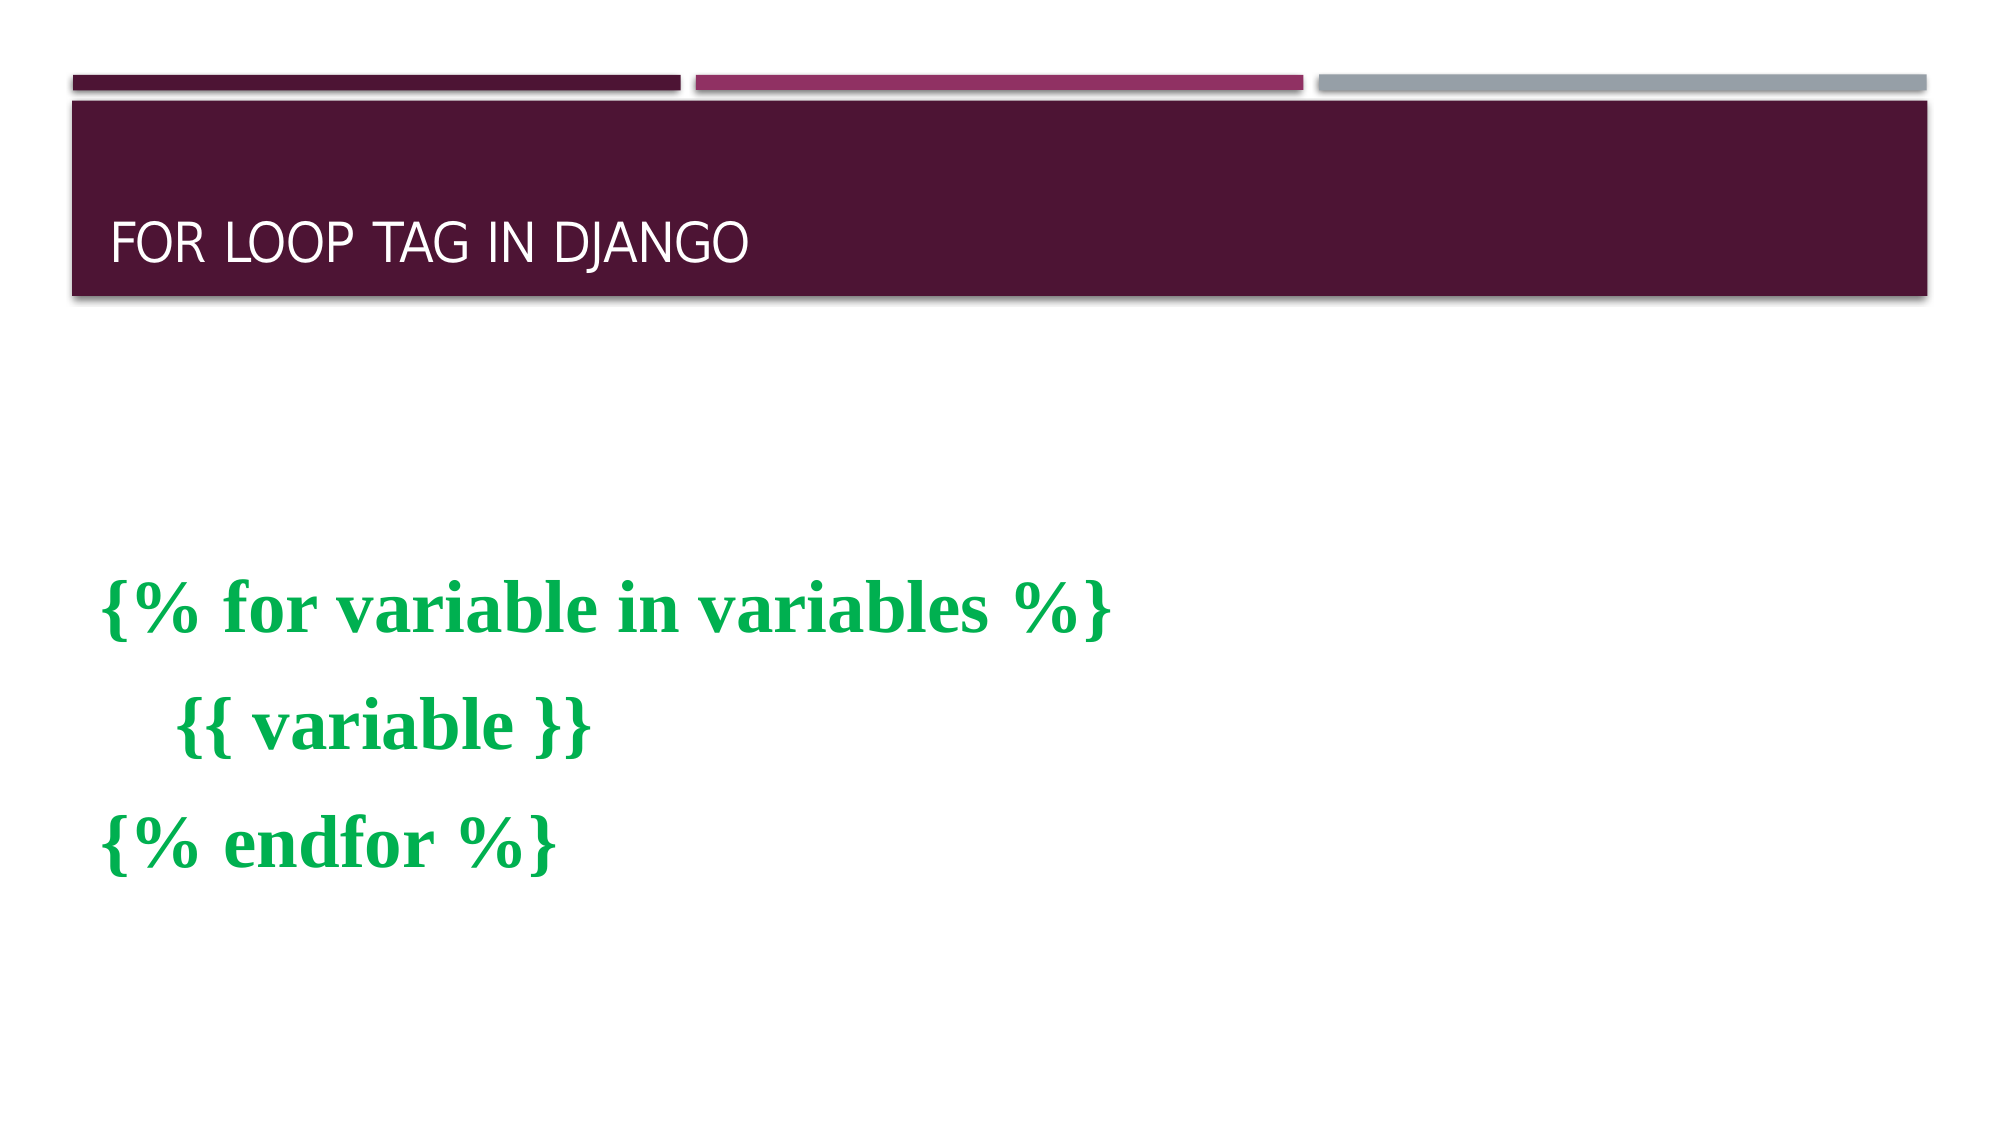

# For loop Tag in django

{% for variable in variables %}
    {{ variable }}
{% endfor %}